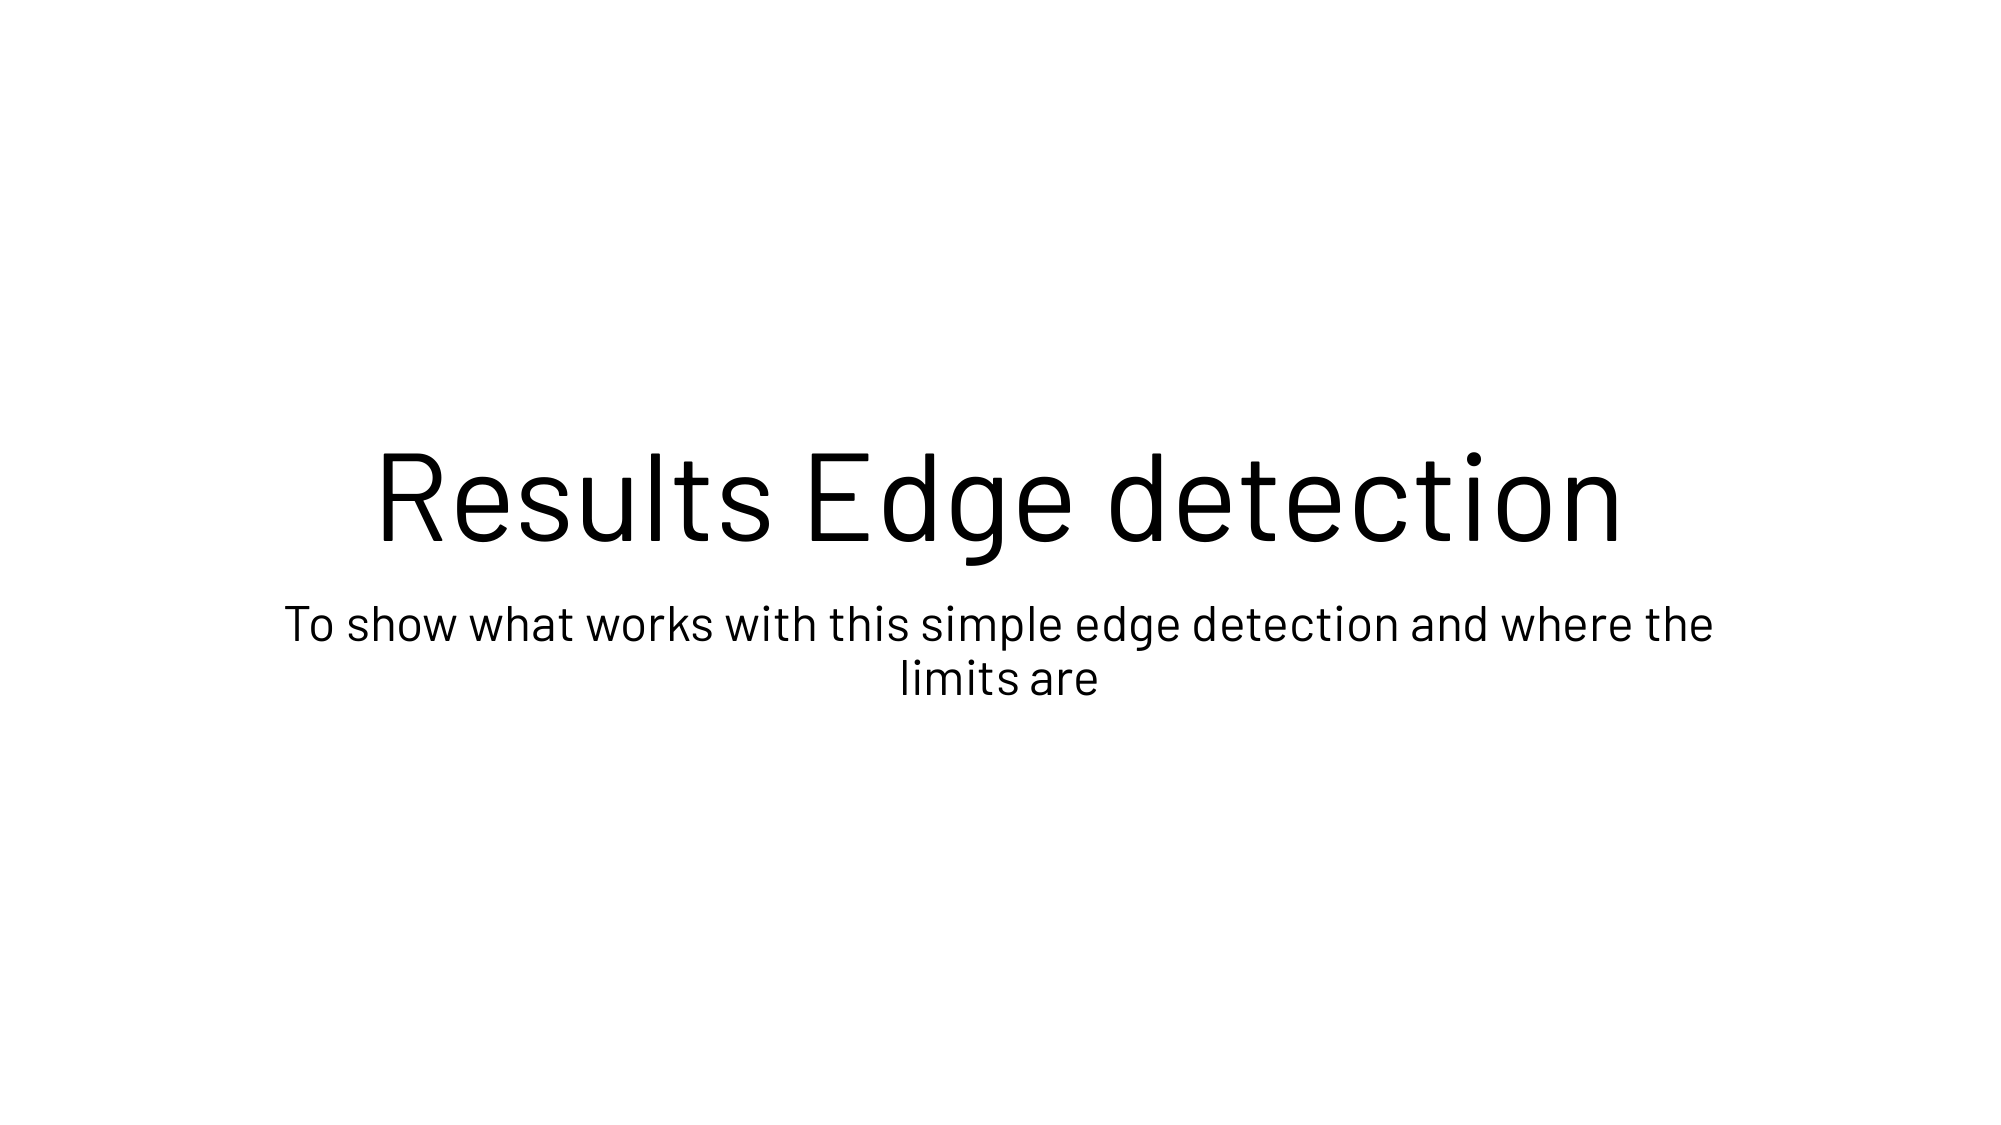

# Results Edge detection
To show what works with this simple edge detection and where the limits are